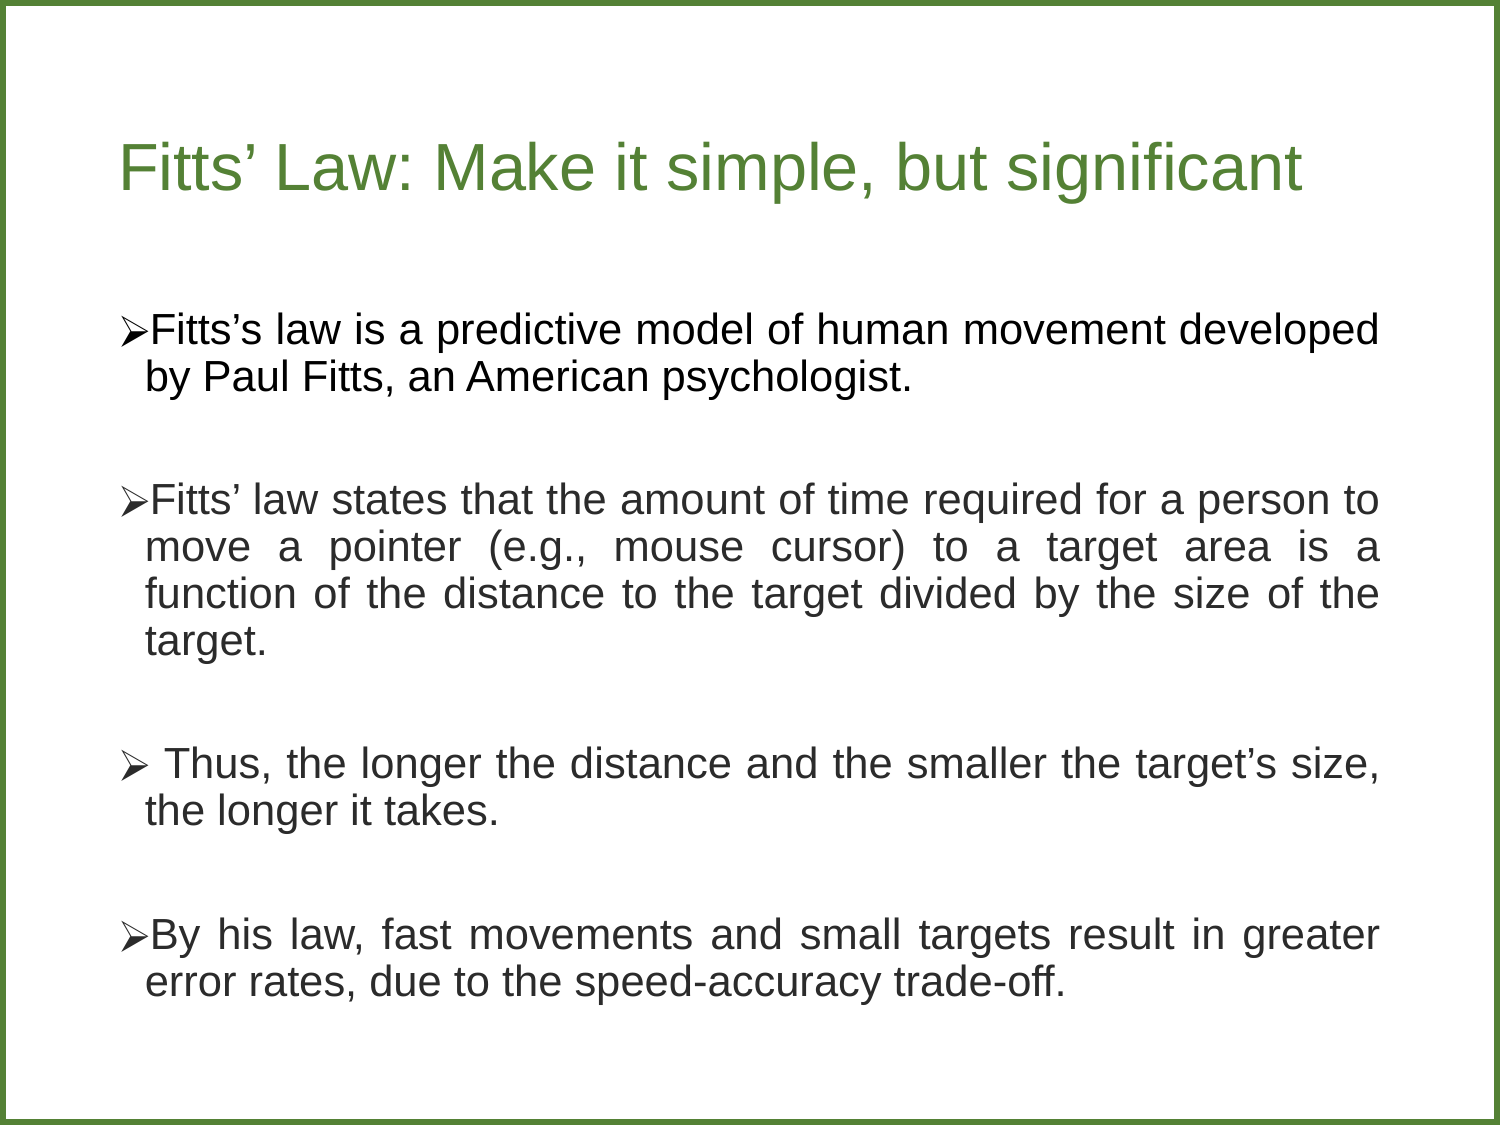

# Fitts’ Law: Make it simple, but significant
Fitts’s law is a predictive model of human movement developed by Paul Fitts, an American psychologist.

Fitts’ law states that the amount of time required for a person to move a pointer (e.g., mouse cursor) to a target area is a function of the distance to the target divided by the size of the target.

 Thus, the longer the distance and the smaller the target’s size, the longer it takes.

By his law, fast movements and small targets result in greater error rates, due to the speed-accuracy trade-off.